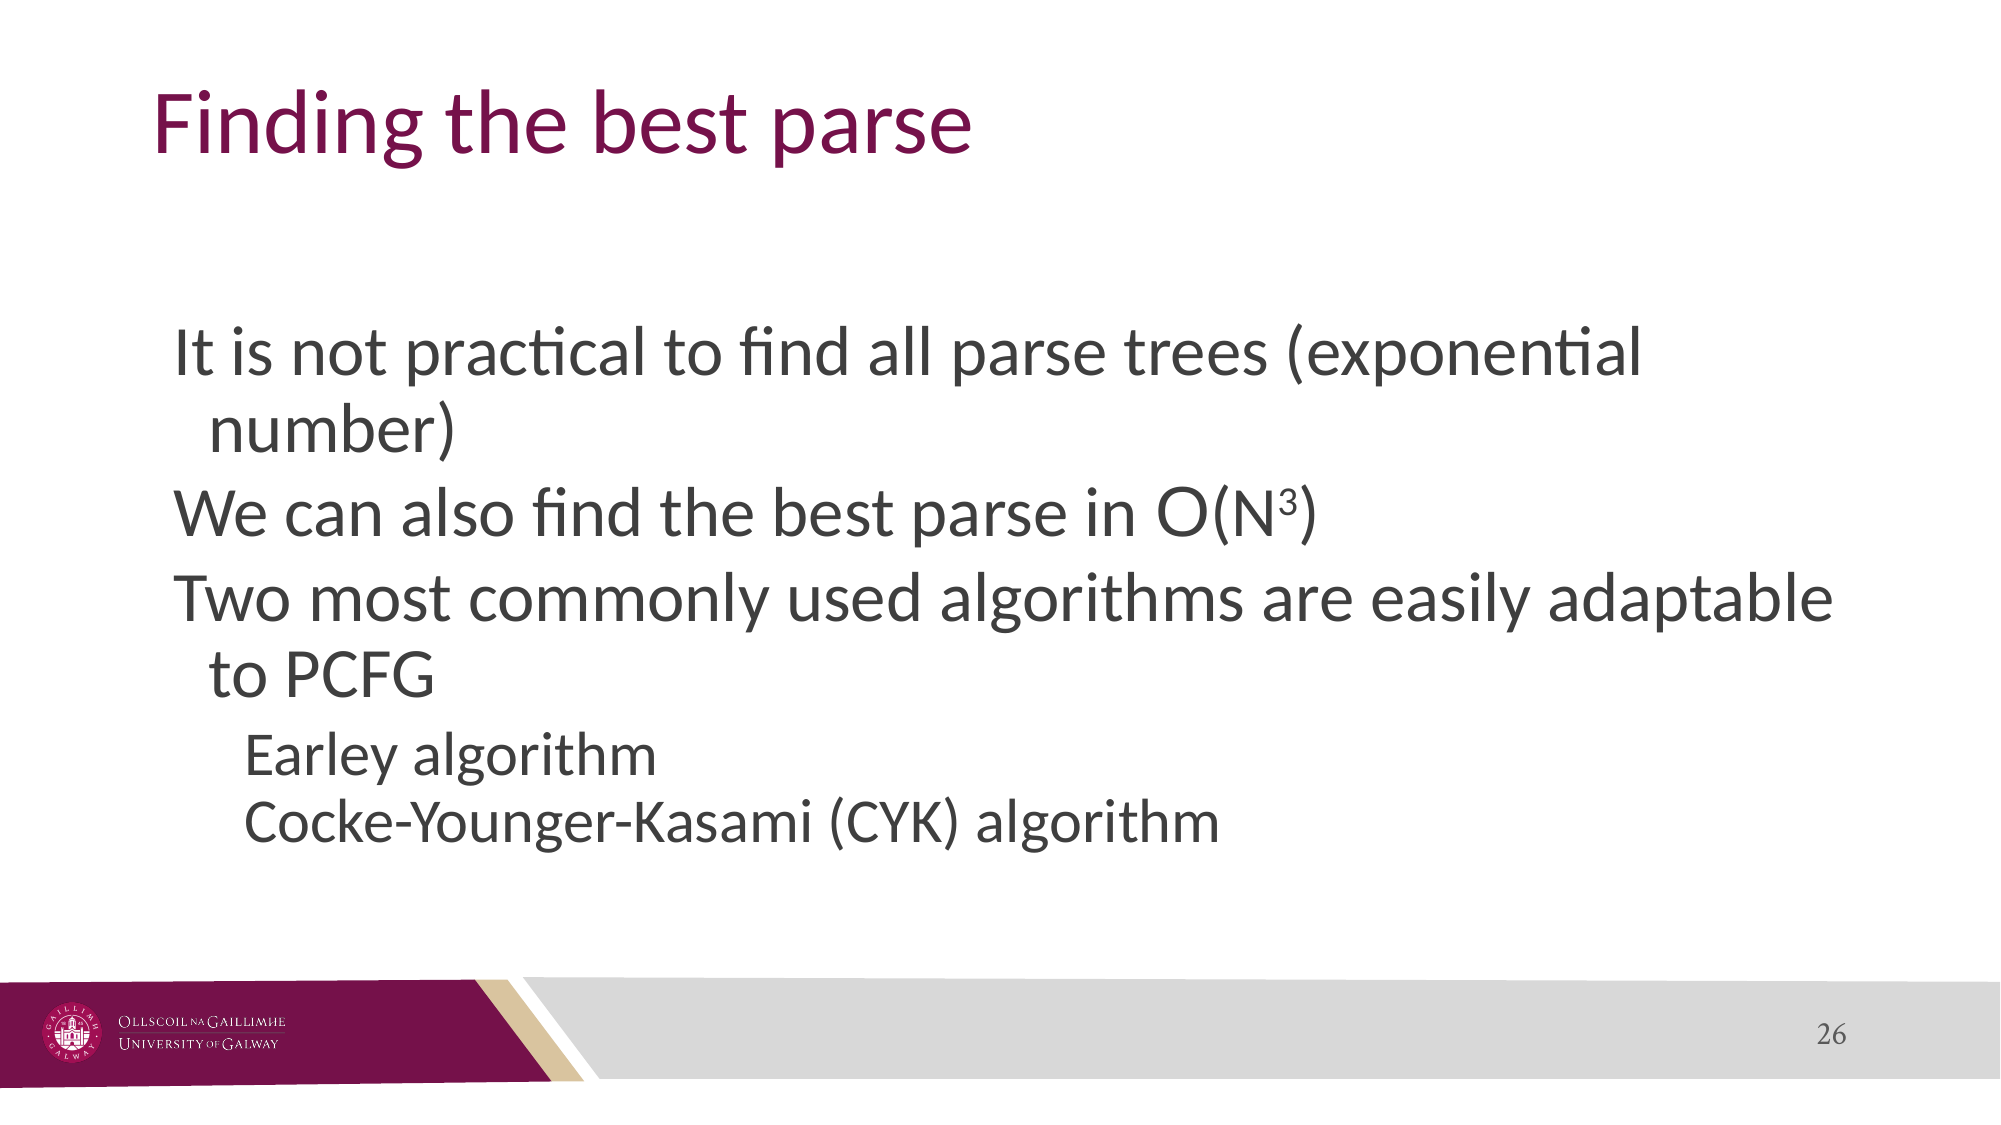

# Finding the best parse
It is not practical to find all parse trees (exponential number)
We can also find the best parse in O(N3)
Two most commonly used algorithms are easily adaptable to PCFG
Earley algorithm
Cocke-Younger-Kasami (CYK) algorithm

26